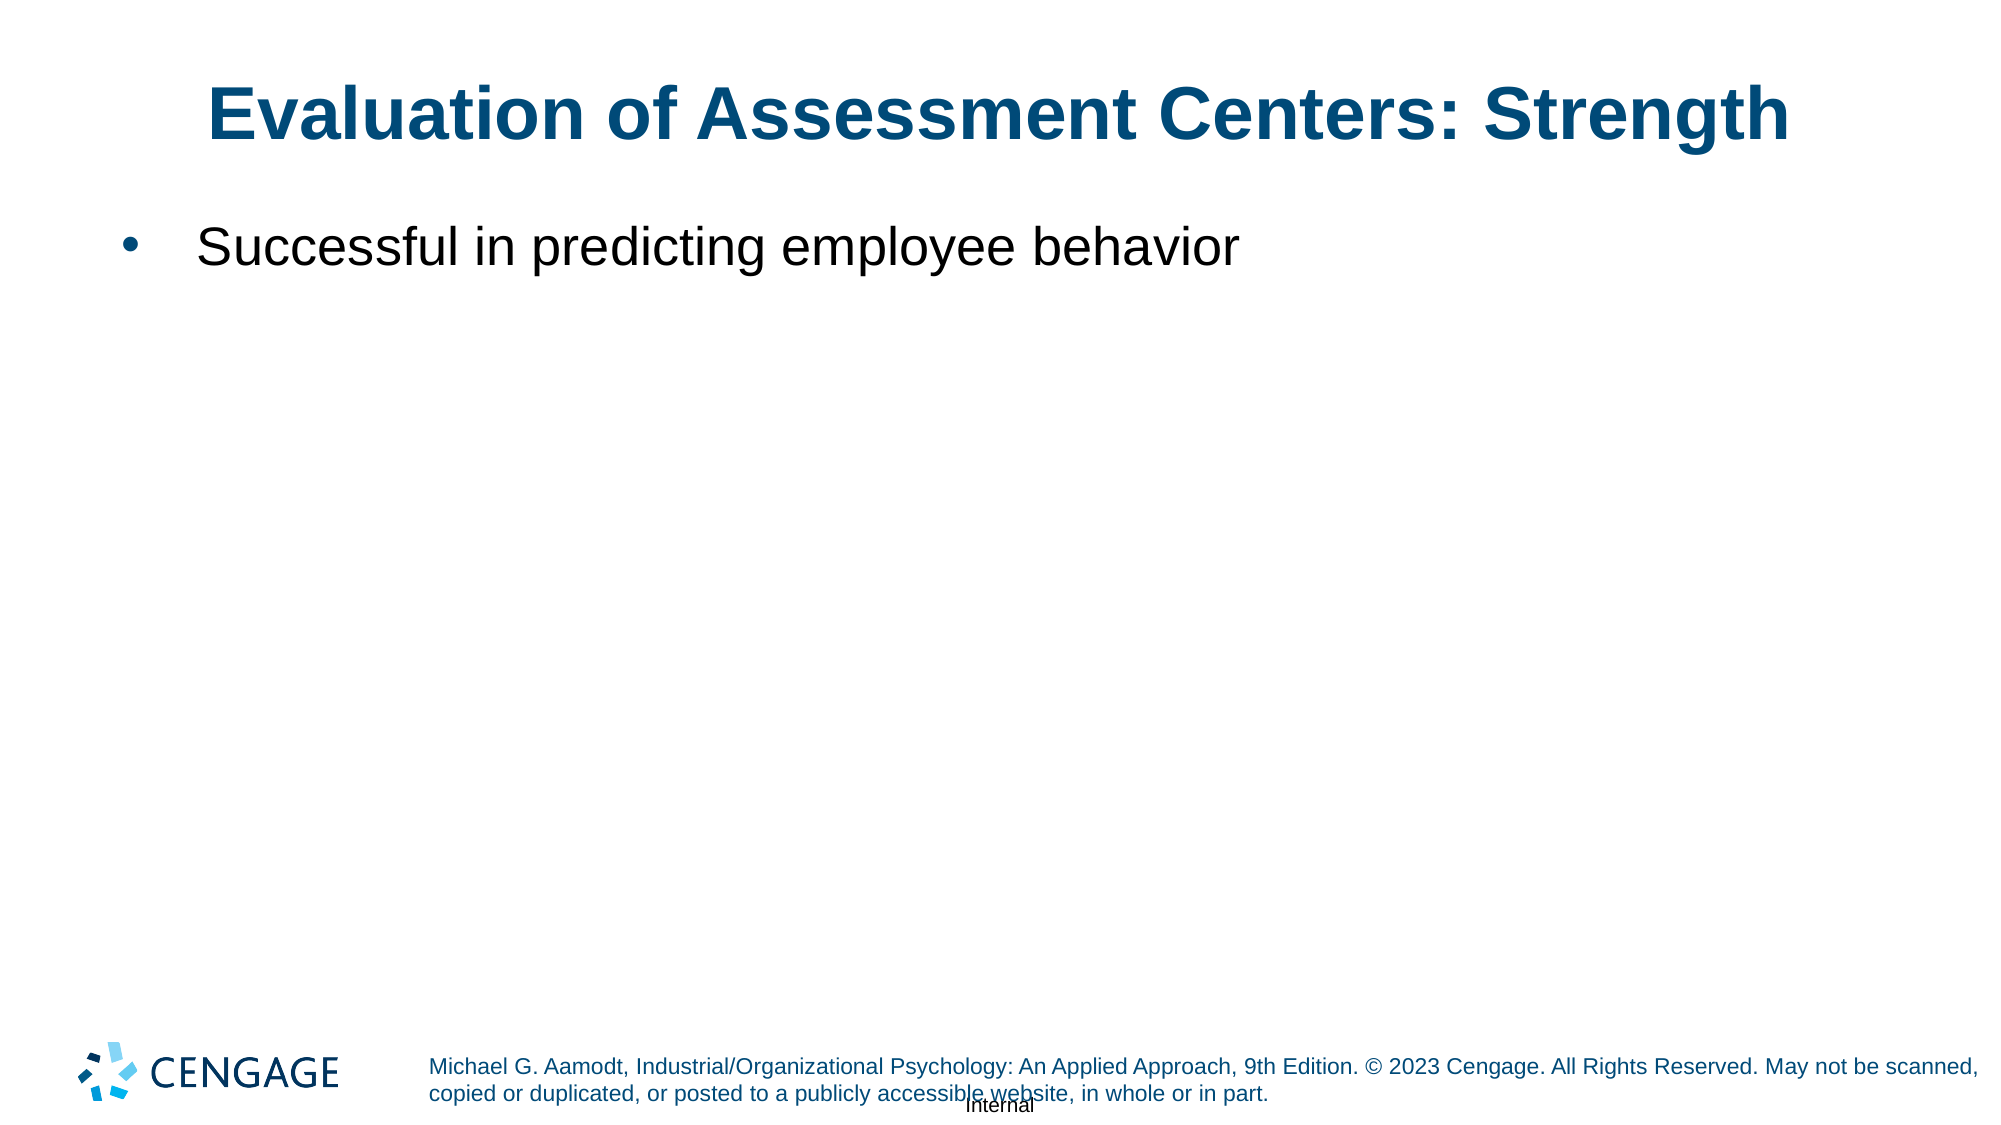

# Evaluation of Assessment Centers: Strength
Successful in predicting employee behavior